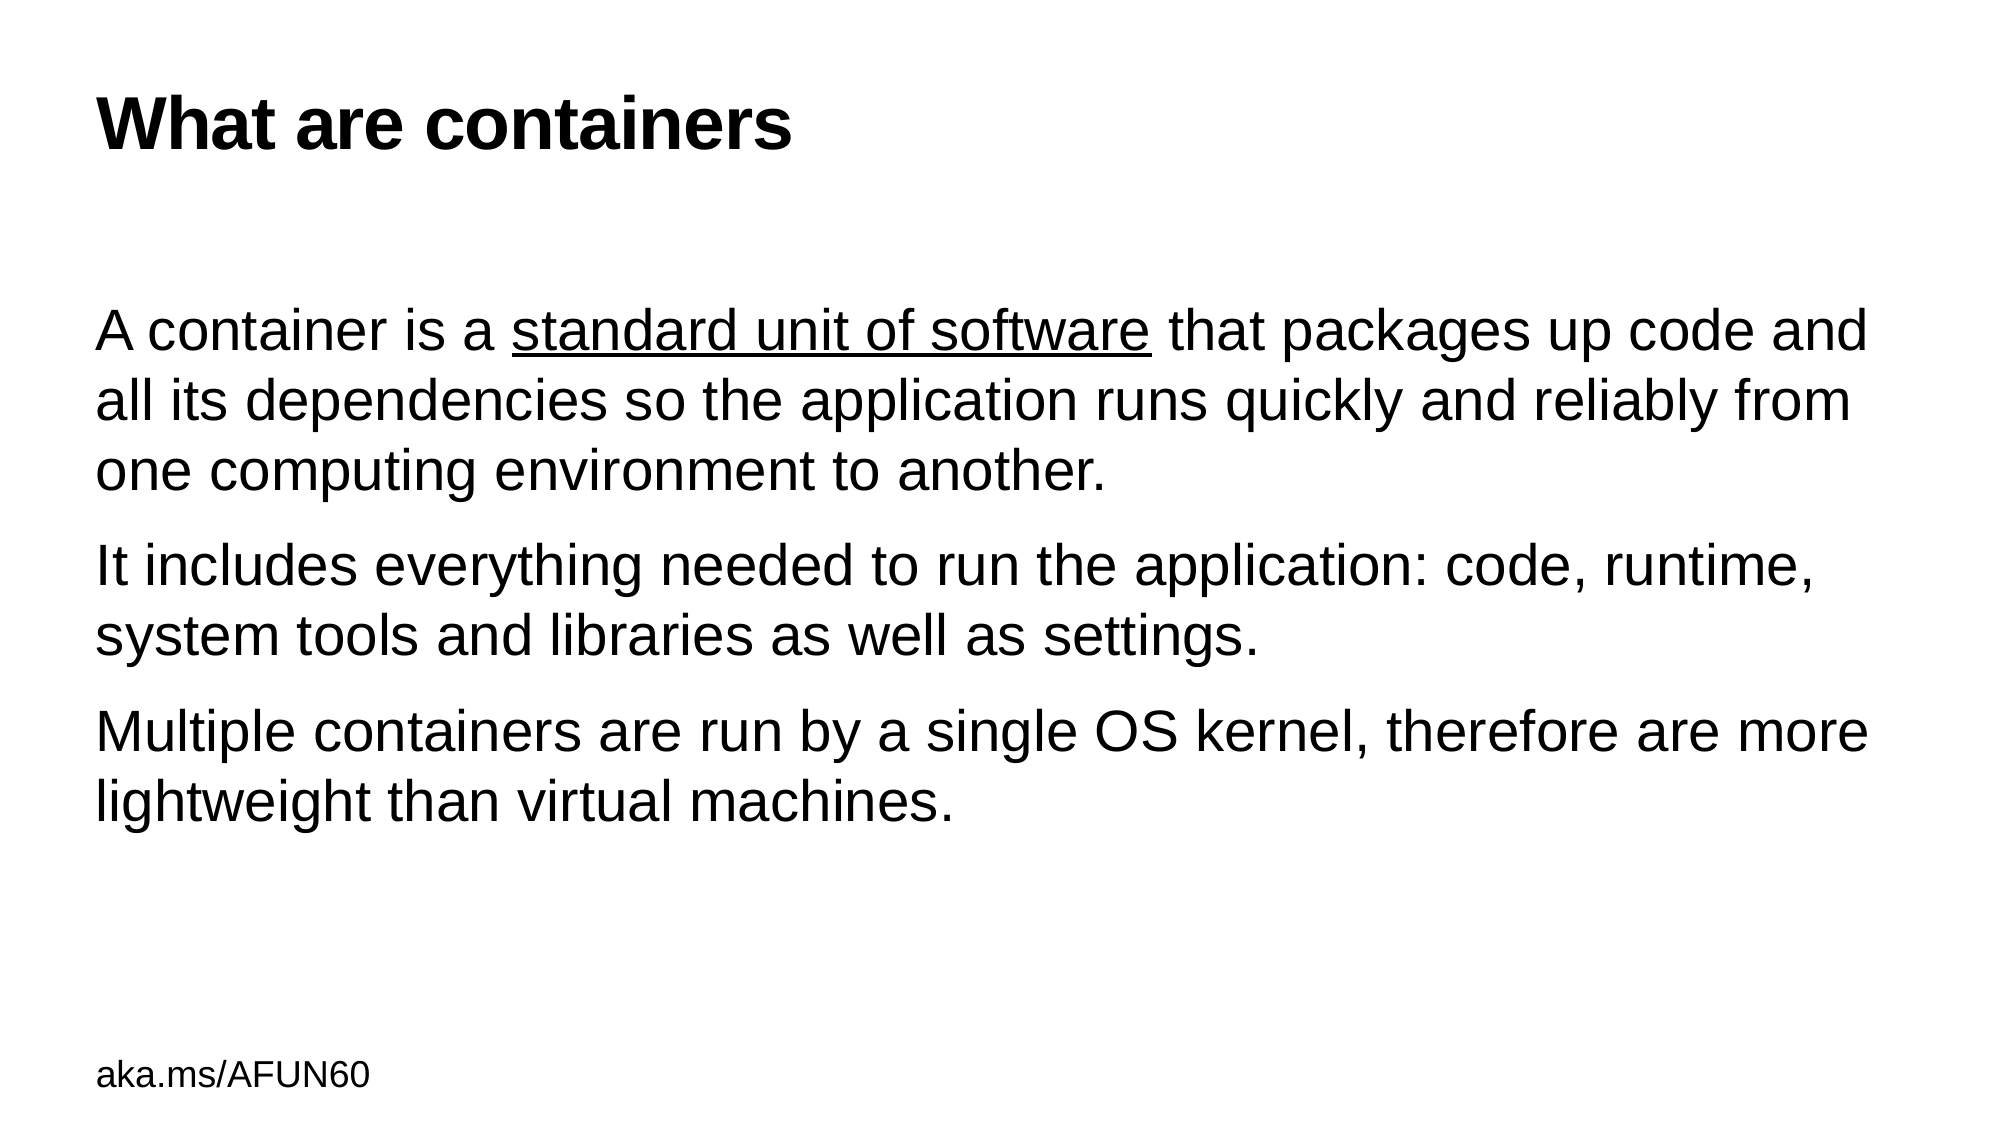

# What are containers
A container is a standard unit of software that packages up code and all its dependencies so the application runs quickly and reliably from one computing environment to another.
It includes everything needed to run the application: code, runtime, system tools and libraries as well as settings.
Multiple containers are run by a single OS kernel, therefore are more lightweight than virtual machines.